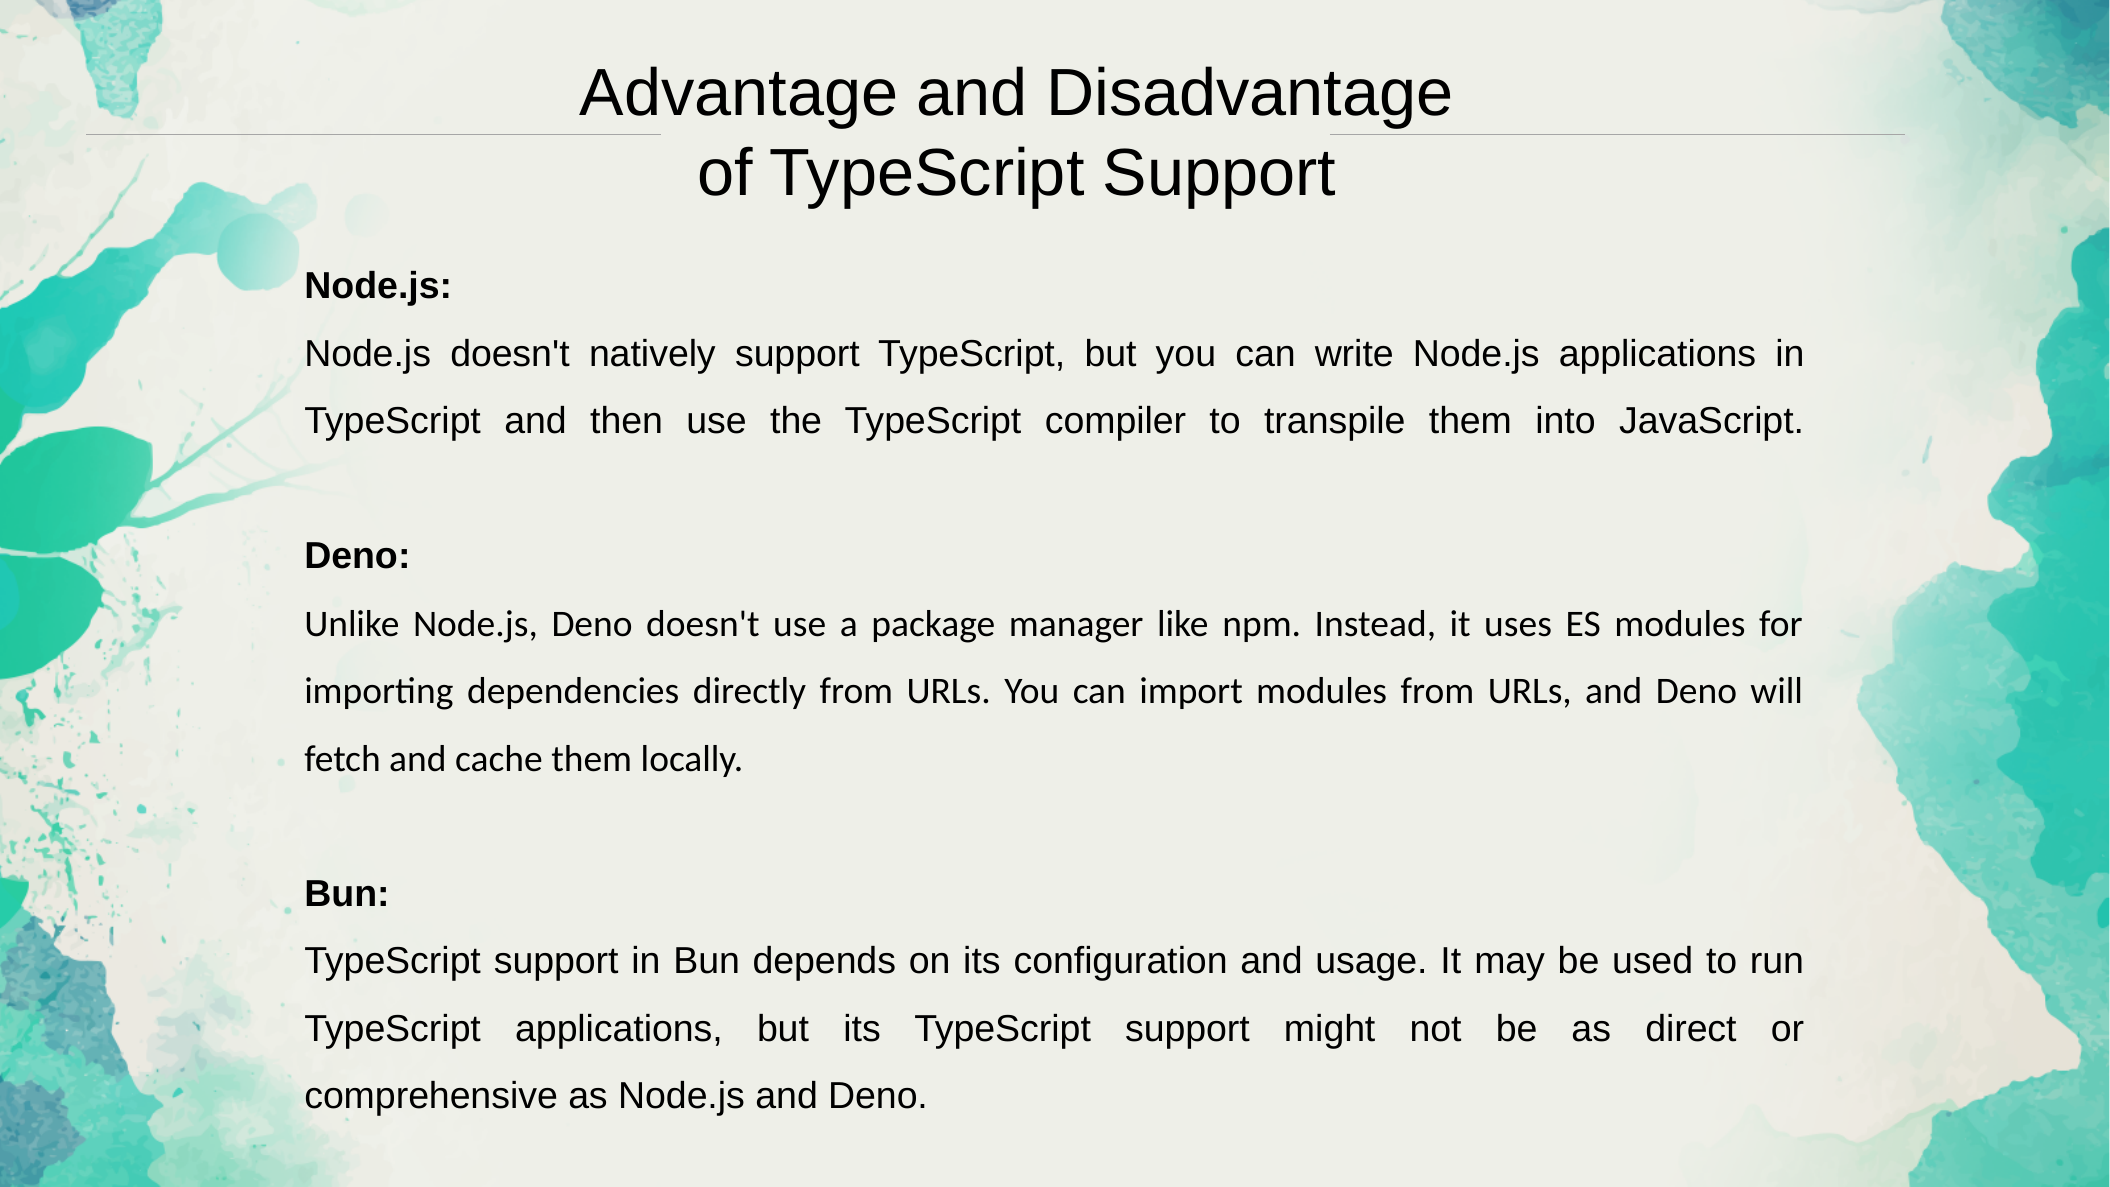

Advantage and Disadvantage of TypeScript Support
Node.js:
Node.js doesn't natively support TypeScript, but you can write Node.js applications in TypeScript and then use the TypeScript compiler to transpile them into JavaScript.
Deno:
Unlike Node.js, Deno doesn't use a package manager like npm. Instead, it uses ES modules for importing dependencies directly from URLs. You can import modules from URLs, and Deno will fetch and cache them locally.

Bun:
TypeScript support in Bun depends on its configuration and usage. It may be used to run TypeScript applications, but its TypeScript support might not be as direct or comprehensive as Node.js and Deno.